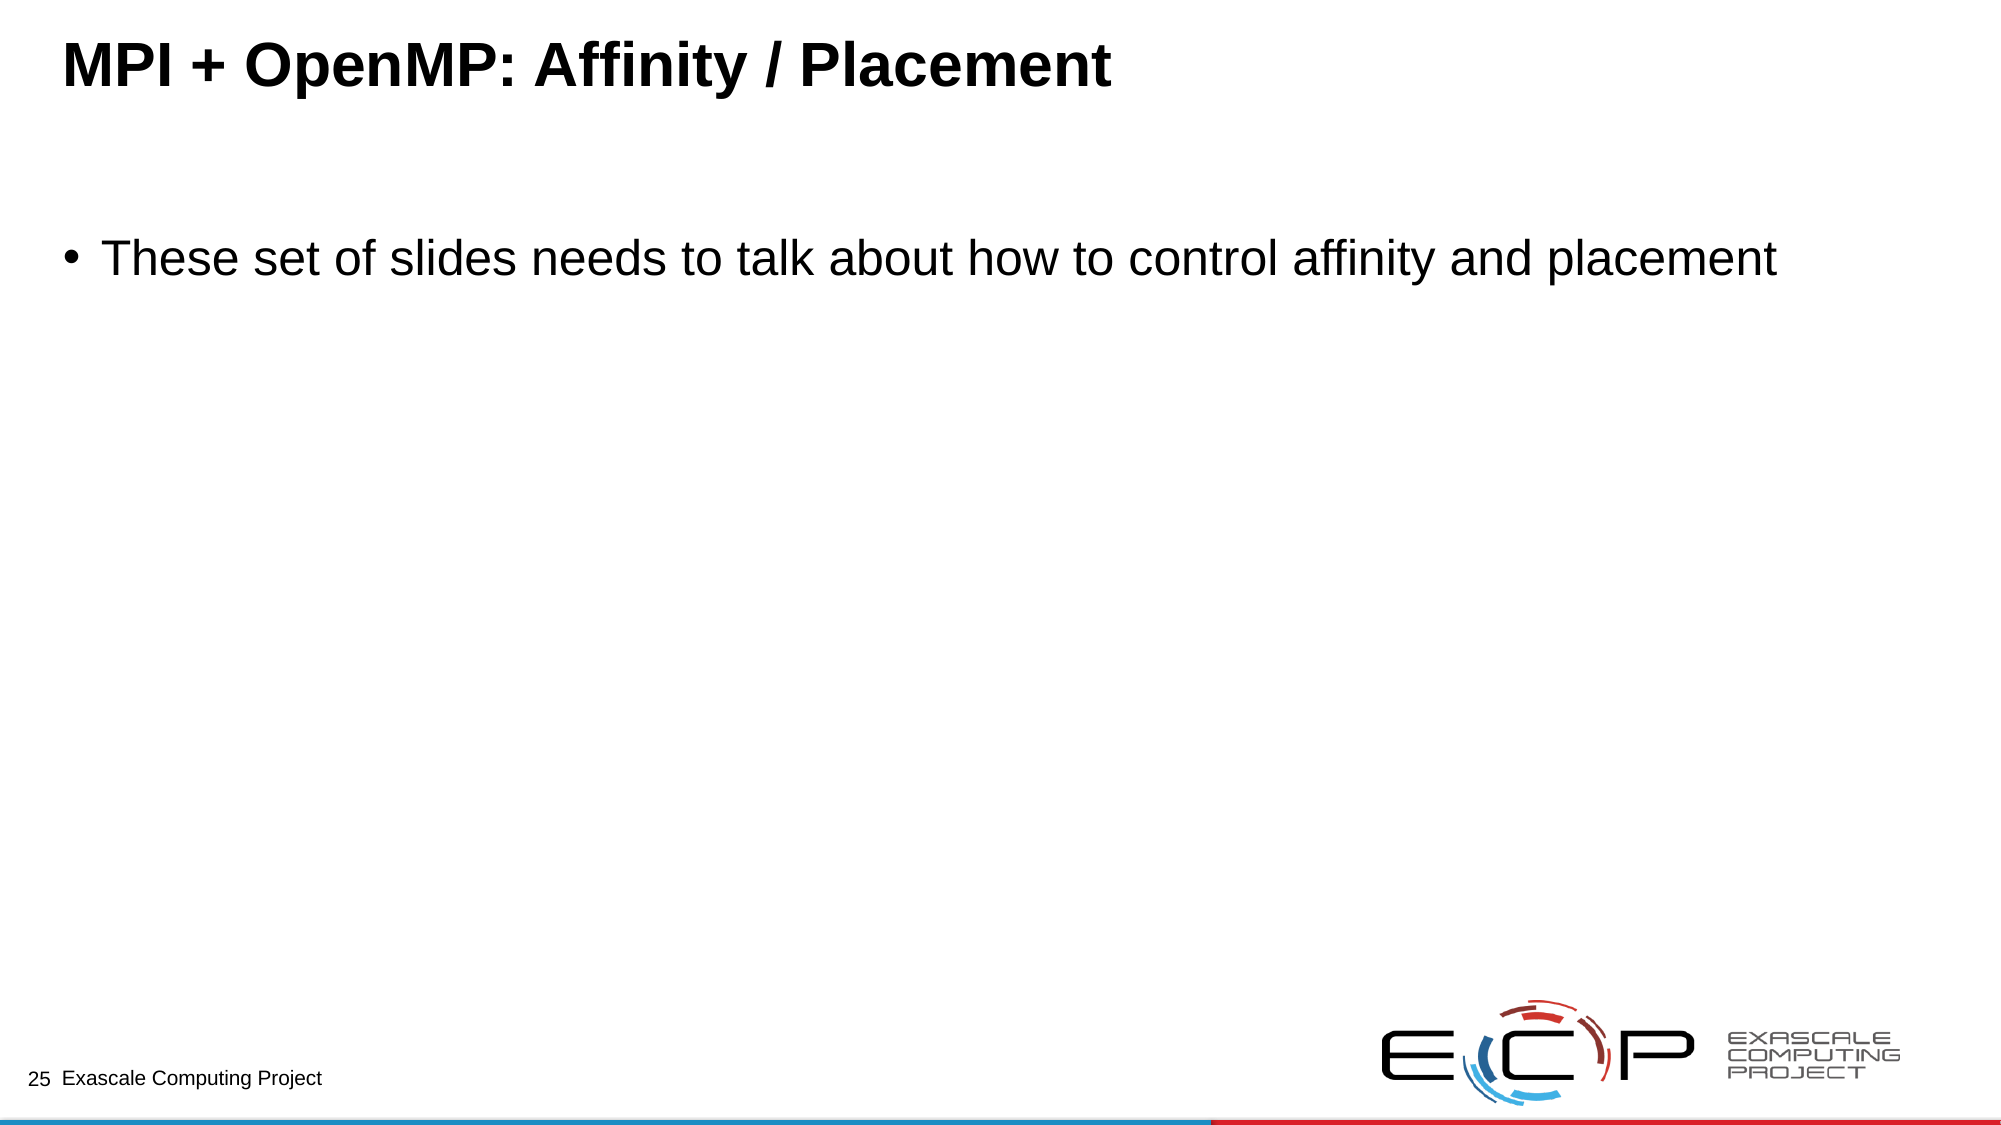

# MPI + OpenMP: Affinity / Placement
These set of slides needs to talk about how to control affinity and placement